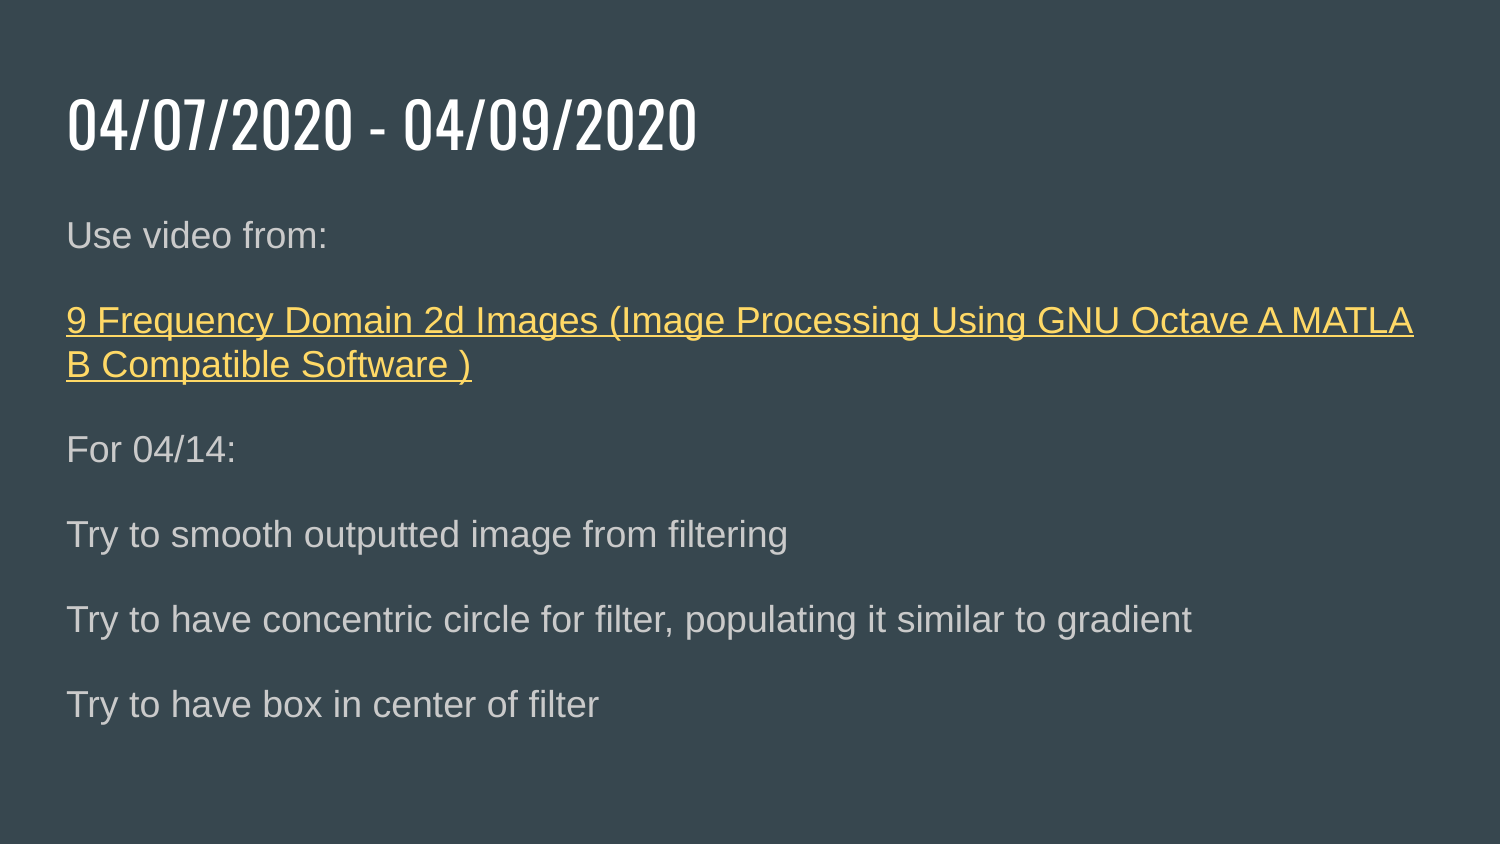

# 04/07/2020 - 04/09/2020
Use video from:
9 Frequency Domain 2d Images (Image Processing Using GNU Octave A MATLAB Compatible Software )
For 04/14:
Try to smooth outputted image from filtering
Try to have concentric circle for filter, populating it similar to gradient
Try to have box in center of filter